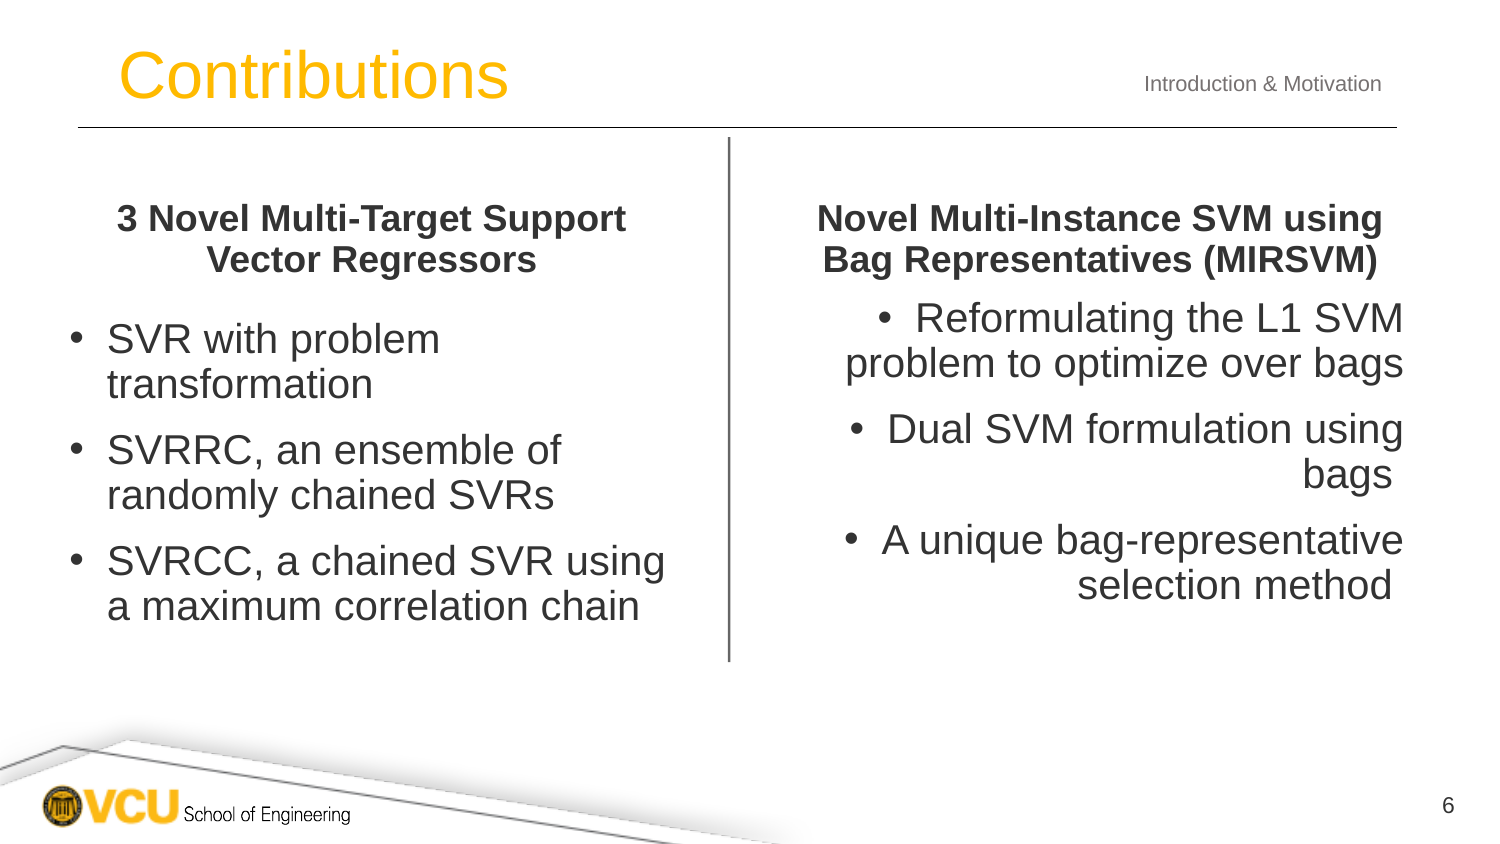

# Contributions
Introduction & Motivation
3 Novel Multi-Target Support Vector Regressors
Novel Multi-Instance SVM using Bag Representatives (MIRSVM)
SVR with problem transformation
SVRRC, an ensemble of randomly chained SVRs
SVRCC, a chained SVR using a maximum correlation chain
Reformulating the L1 SVM problem to optimize over bags
Dual SVM formulation using bags
A unique bag-representative selection method

6